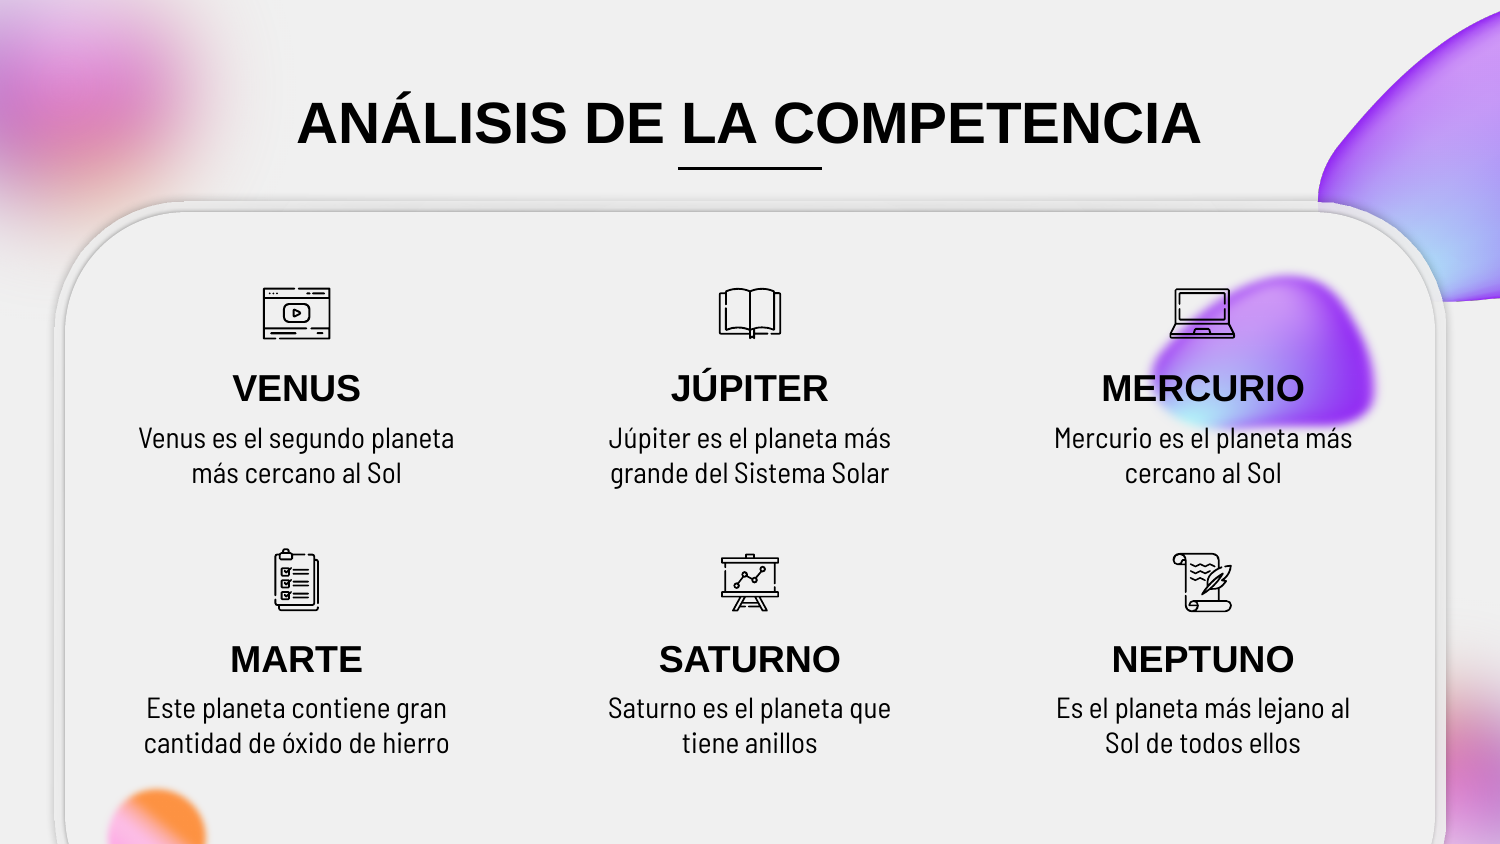

# ANÁLISIS DE LA COMPETENCIA

VENUS
JÚPITER
MERCURIO
Venus es el segundo planeta más cercano al Sol
Júpiter es el planeta más grande del Sistema Solar
Mercurio es el planeta más cercano al Sol

MARTE
SATURNO
NEPTUNO
Este planeta contiene gran cantidad de óxido de hierro
Saturno es el planeta que tiene anillos
Es el planeta más lejano al Sol de todos ellos